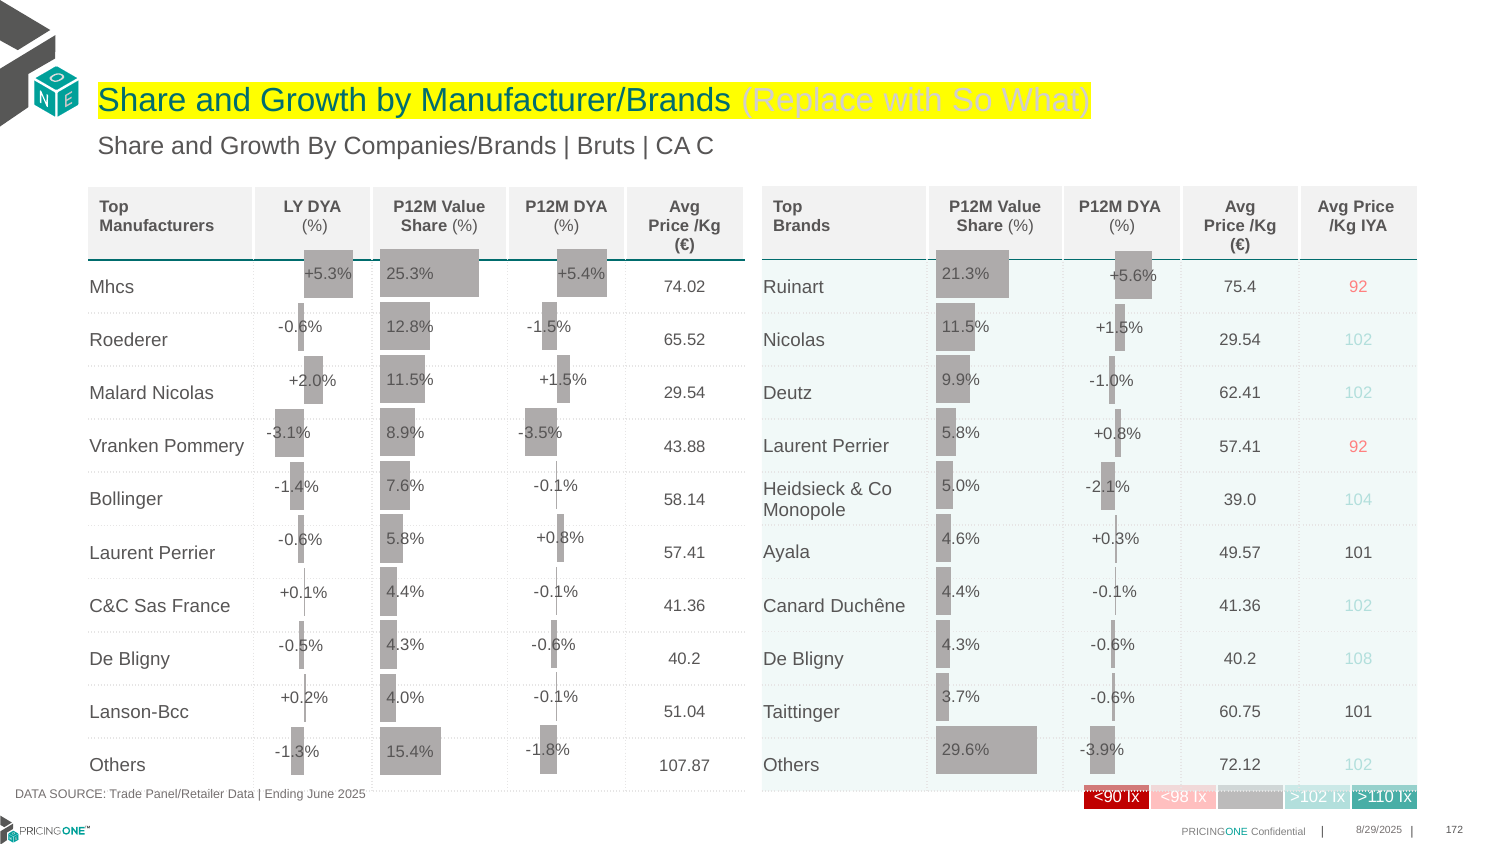

# Share and Growth by Manufacturer/Brands (Replace with So What)

Share and Growth By Companies/Brands | Bruts | CA C
| Top Brands | P12M Value Share (%) | P12M DYA (%) | Avg Price /Kg (€) | Avg Price /Kg IYA |
| --- | --- | --- | --- | --- |
| Ruinart |  |  | 75.4 | 92 |
| Nicolas |  |  | 29.54 | 102 |
| Deutz |  |  | 62.41 | 102 |
| Laurent Perrier |  |  | 57.41 | 92 |
| Heidsieck & Co Monopole |  |  | 39.0 | 104 |
| Ayala |  |  | 49.57 | 101 |
| Canard Duchêne |  |  | 41.36 | 102 |
| De Bligny |  |  | 40.2 | 108 |
| Taittinger |  |  | 60.75 | 101 |
| Others |  |  | 72.12 | 102 |
| Top Manufacturers | LY DYA (%) | P12M Value Share (%) | P12M DYA (%) | Avg Price /Kg (€) |
| --- | --- | --- | --- | --- |
| Mhcs |  |  |  | 74.02 |
| Roederer |  |  |  | 65.52 |
| Malard Nicolas |  |  |  | 29.54 |
| Vranken Pommery |  |  |  | 43.88 |
| Bollinger |  |  |  | 58.14 |
| Laurent Perrier |  |  |  | 57.41 |
| C&C Sas France |  |  |  | 41.36 |
| De Bligny |  |  |  | 40.2 |
| Lanson-Bcc |  |  |  | 51.04 |
| Others |  |  |  | 107.87 |

### Chart

| Category | Share DYA P12M |
|---|---|
|  | 0.054193440939307586 |

### Chart

| Category | Value Share P12M |
|---|---|
|  | 0.25322592801180693 |

### Chart

| Category | Share DYA LY |
|---|---|
|  | 0.05280446331954203 |

### Chart

| Category | Value Share |
|---|---|
|  | 0.2126809597450528 |

### Chart

| Category | Share DYA |
|---|---|
|  | 0.05605562138575759 |
DATA SOURCE: Trade Panel/Retailer Data | Ending June 2025
| <90 Ix | <98 Ix |  | >102 Ix | >110 Ix |
| --- | --- | --- | --- | --- |

8/29/2025
172